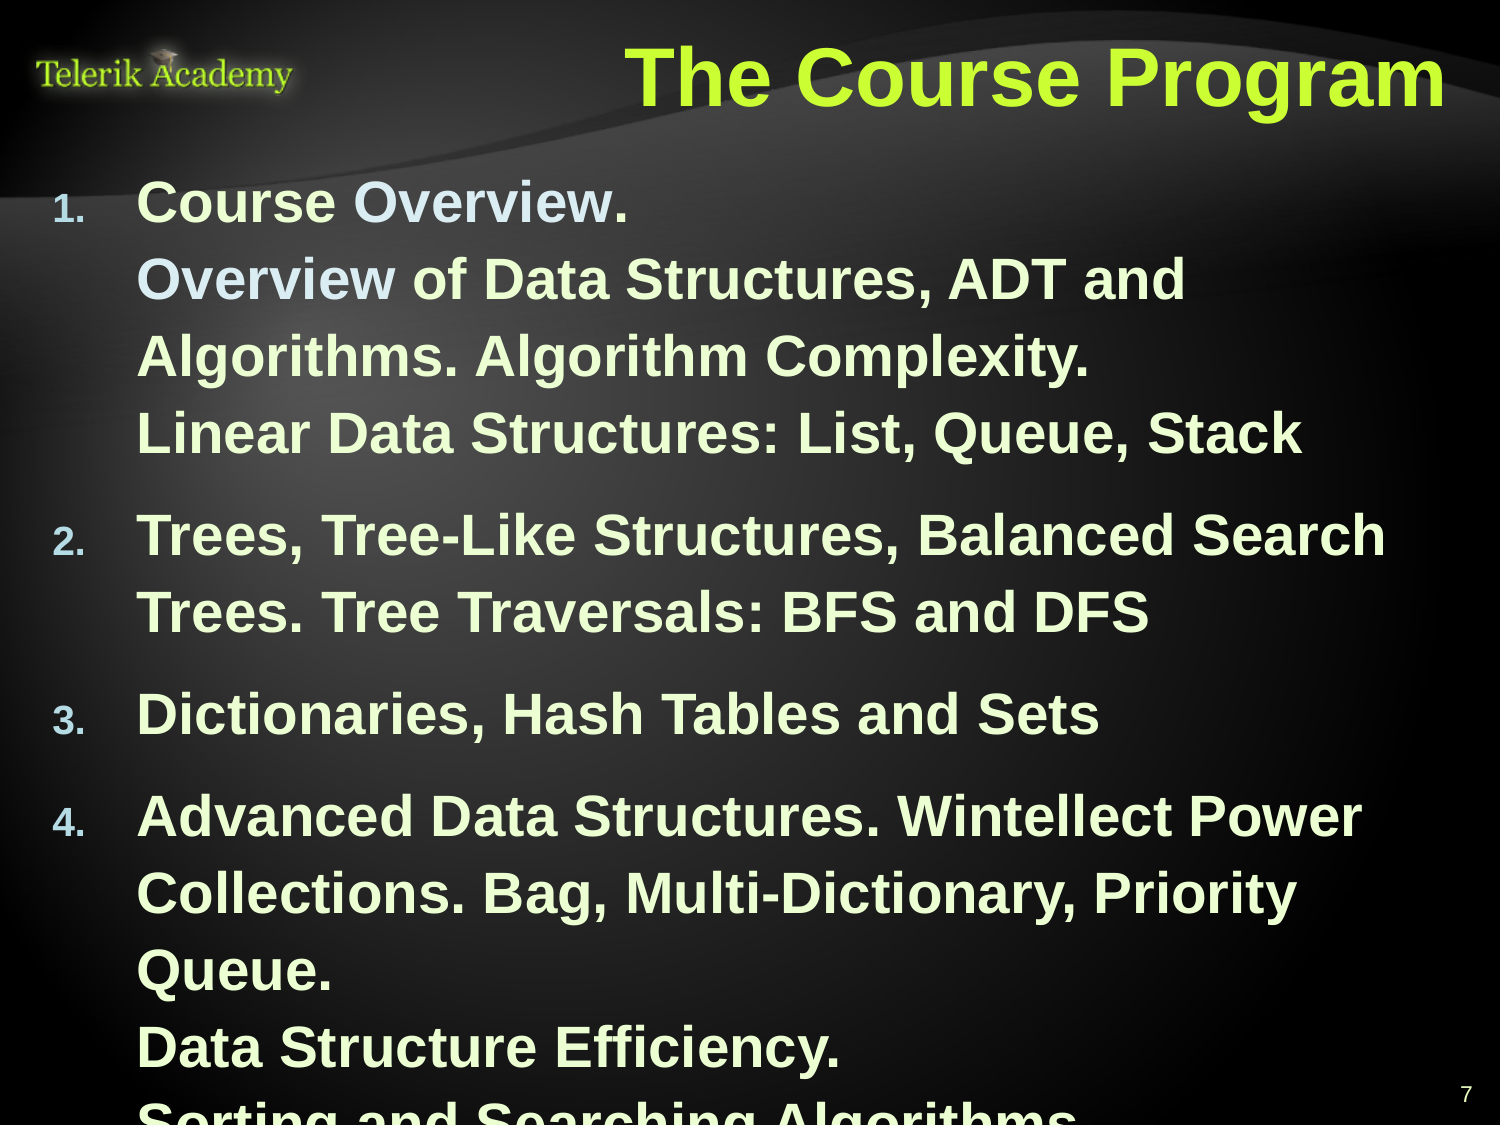

# The Course Program
Course Overview.
Overview of Data Structures, ADT and Algorithms. Algorithm Complexity.
Linear Data Structures: List, Queue, Stack
Trees, Tree-Like Structures, Balanced Search Trees. Tree Traversals: BFS and DFS
Dictionaries, Hash Tables and Sets
Advanced Data Structures. Wintellect Power Collections. Bag, Multi-Dictionary, Priority Queue.
Data Structure Efficiency.
Sorting and Searching Algorithms
7